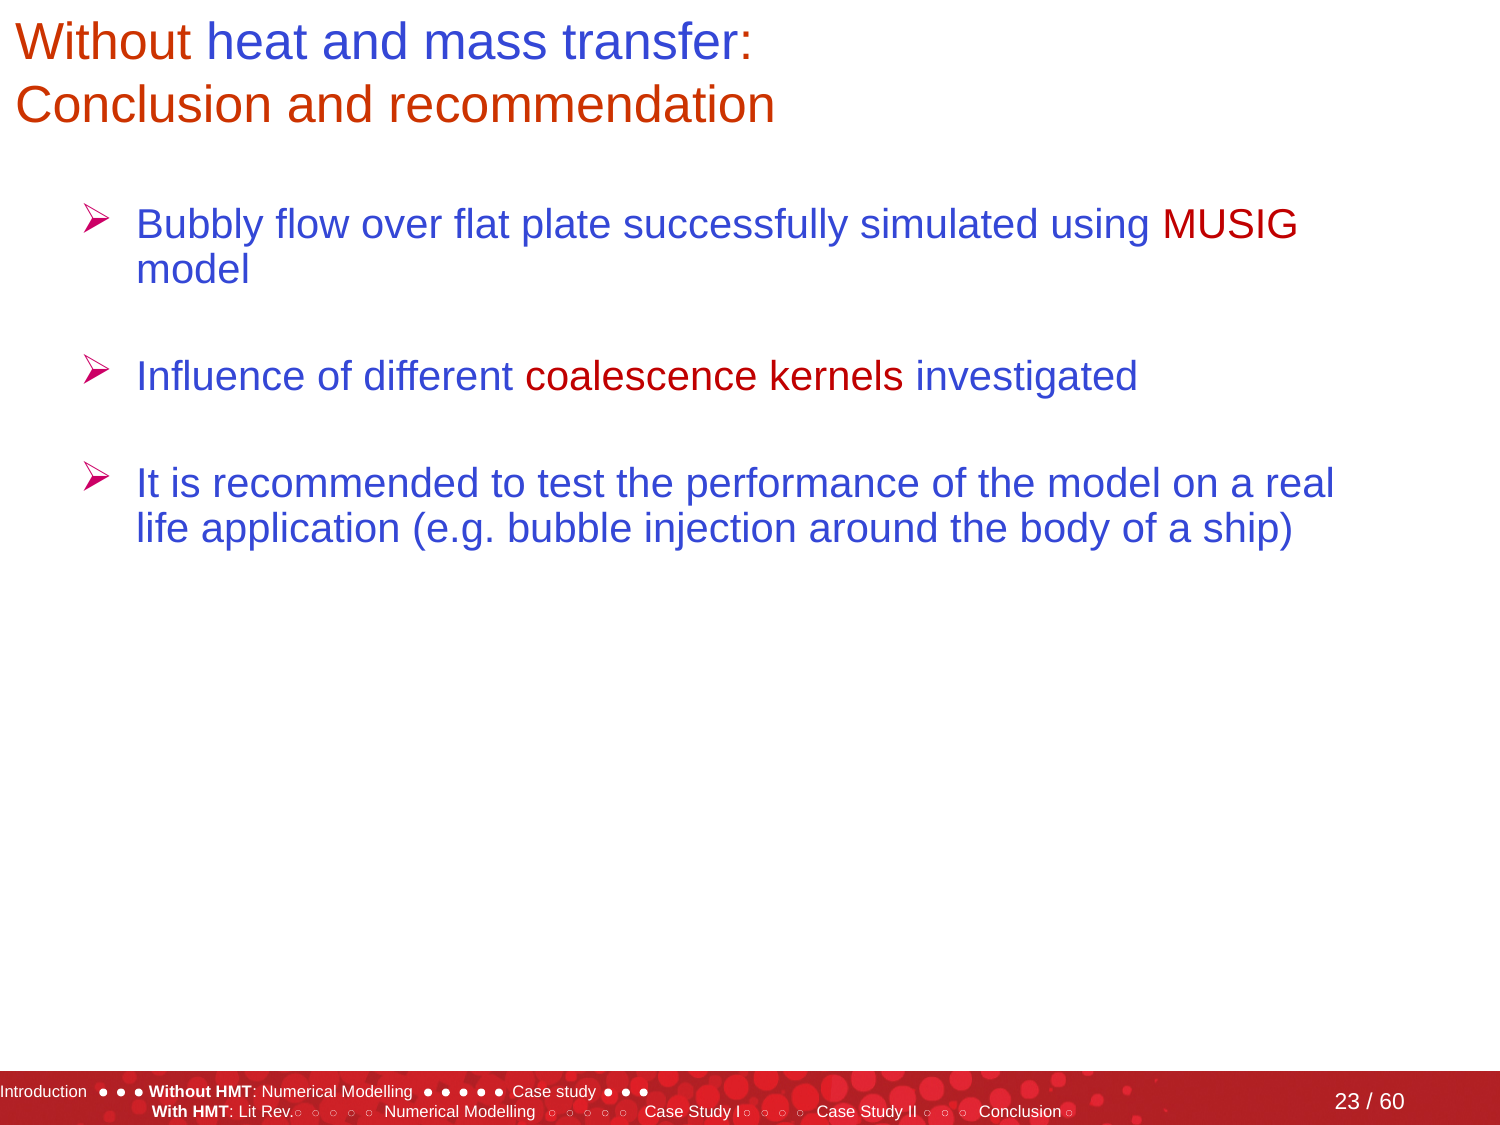

# Without heat and mass transfer: Conclusion and recommendation

Bubbly flow over flat plate successfully simulated using MUSIG model

Influence of different coalescence kernels investigated

It is recommended to test the performance of the model on a real life application (e.g. bubble injection around the body of a ship)
23 / 60